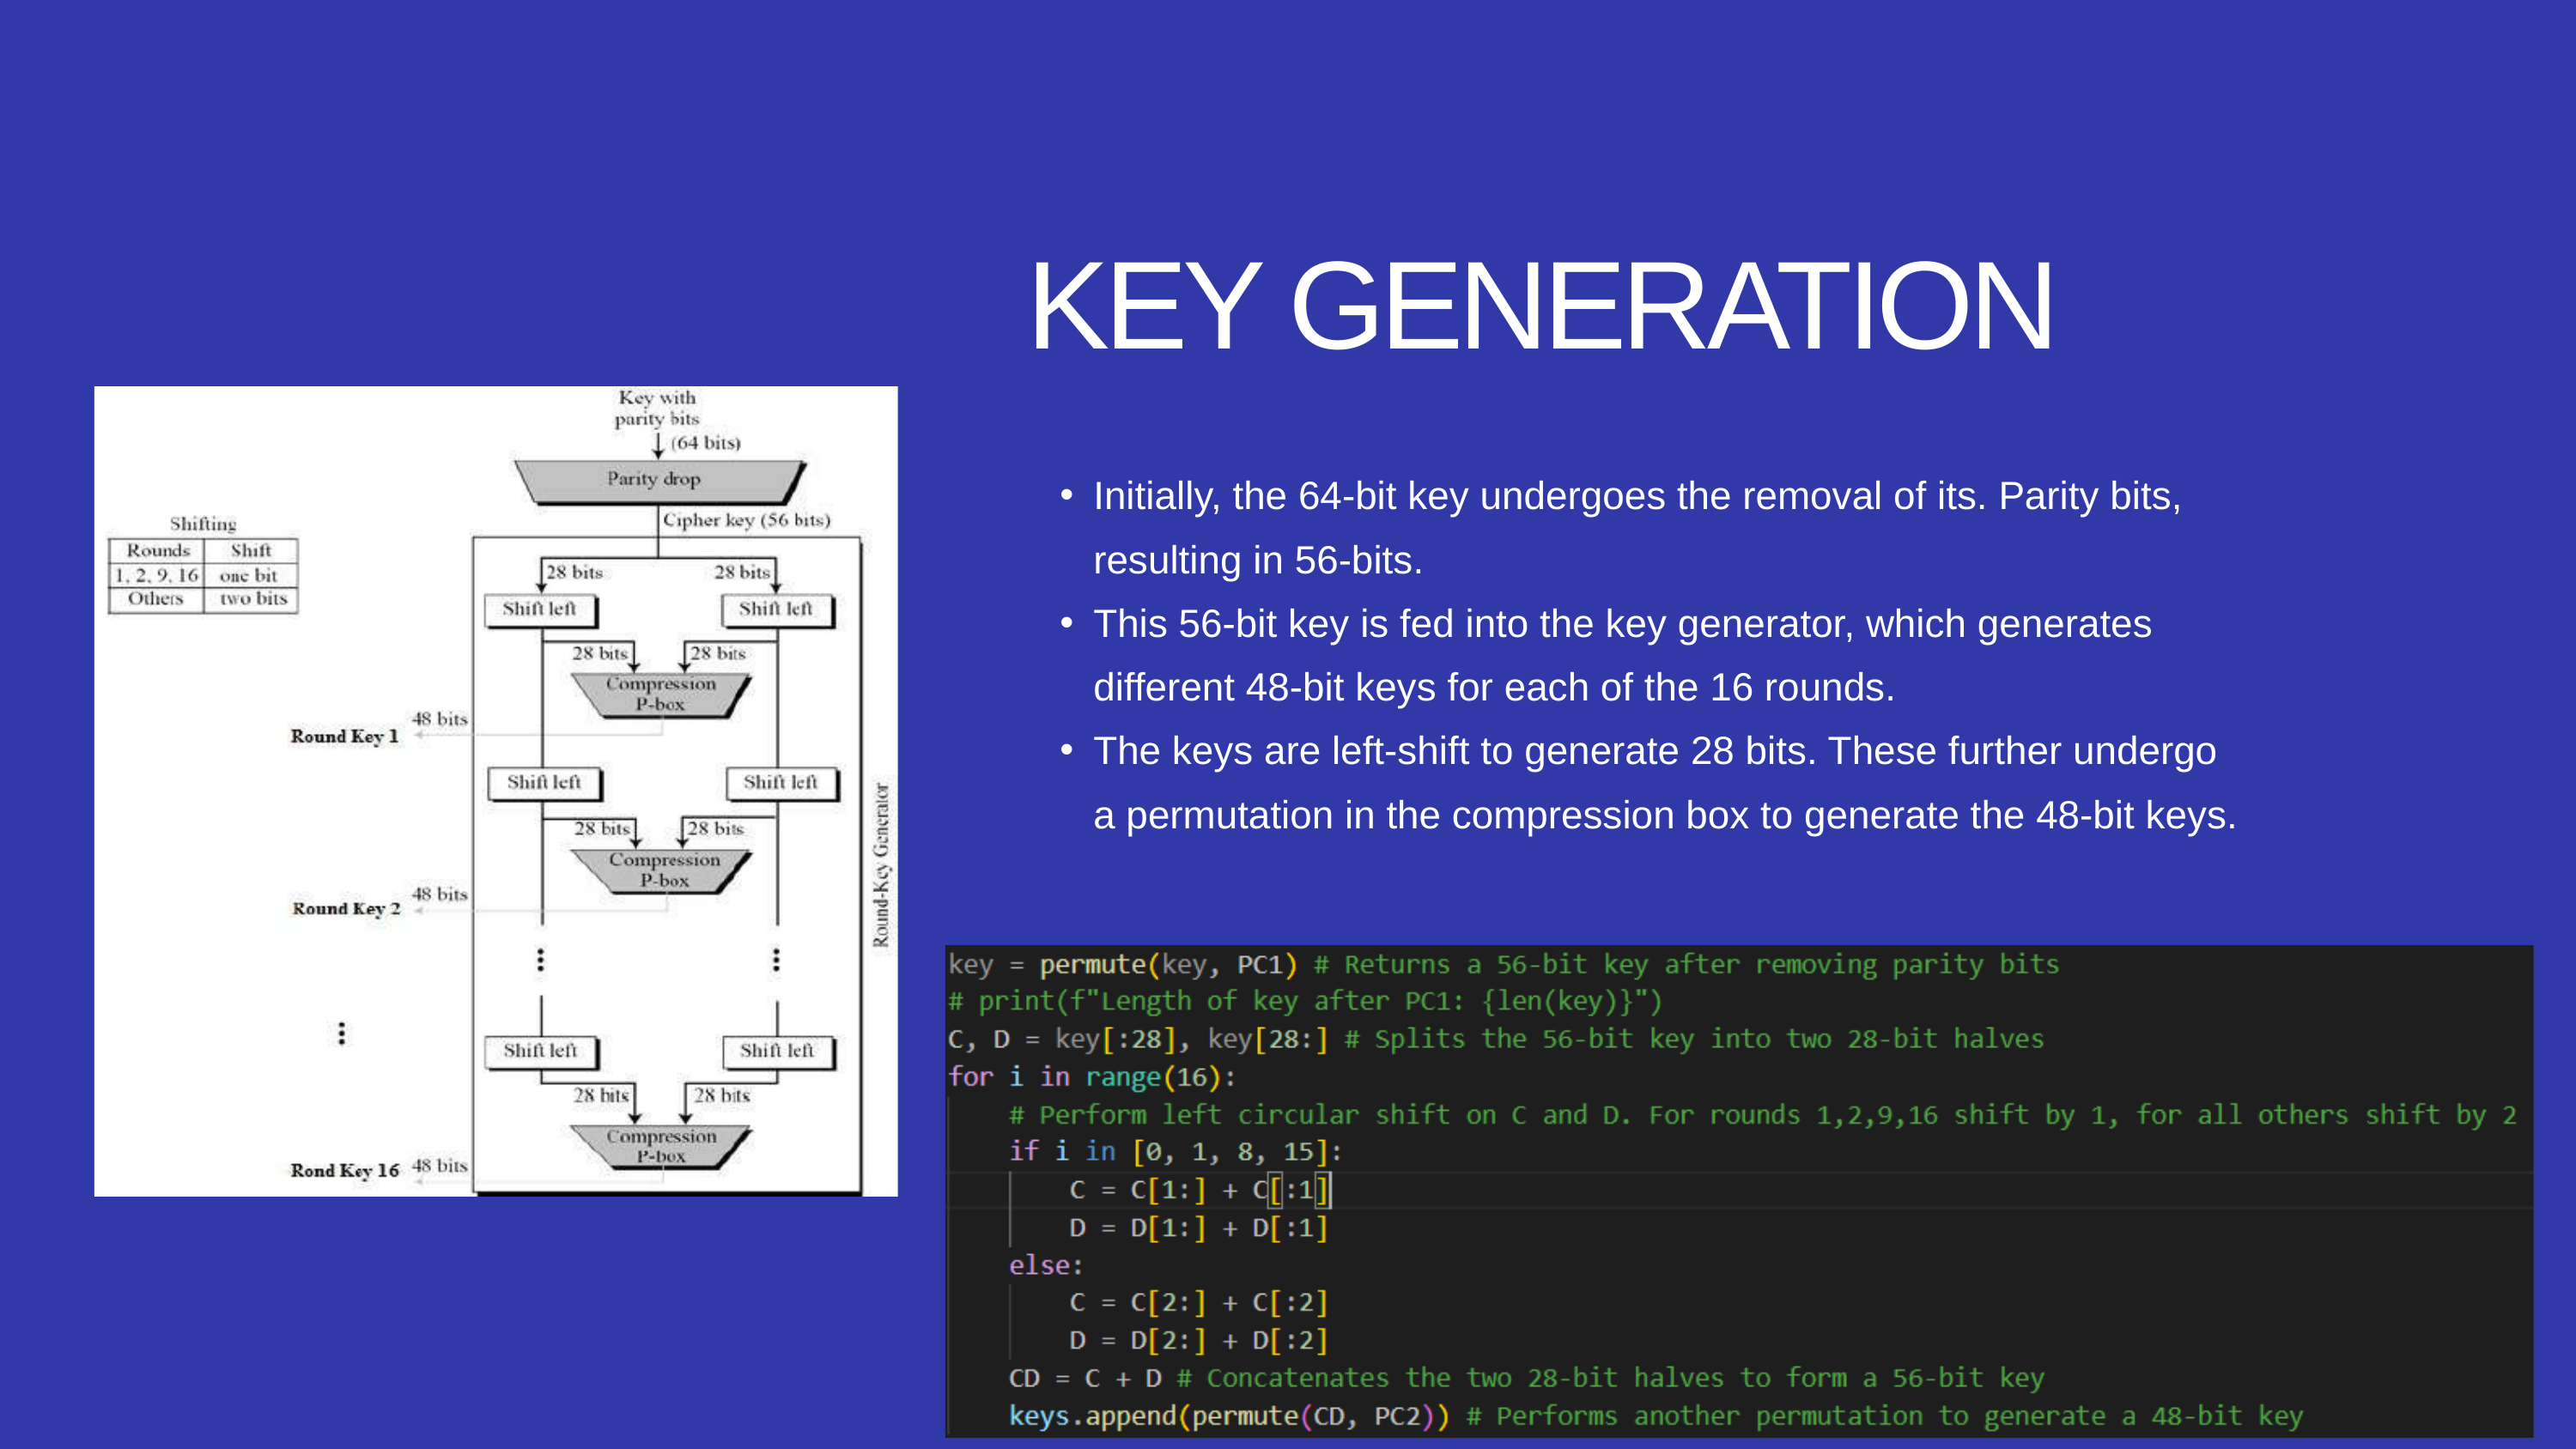

KEY GENERATION

Initially, the 64-bit key undergoes the removal of its. Parity bits, resulting in 56-bits.
This 56-bit key is fed into the key generator, which generates different 48-bit keys for each of the 16 rounds.
The keys are left-shift to generate 28 bits. These further undergo a permutation in the compression box to generate the 48-bit keys.